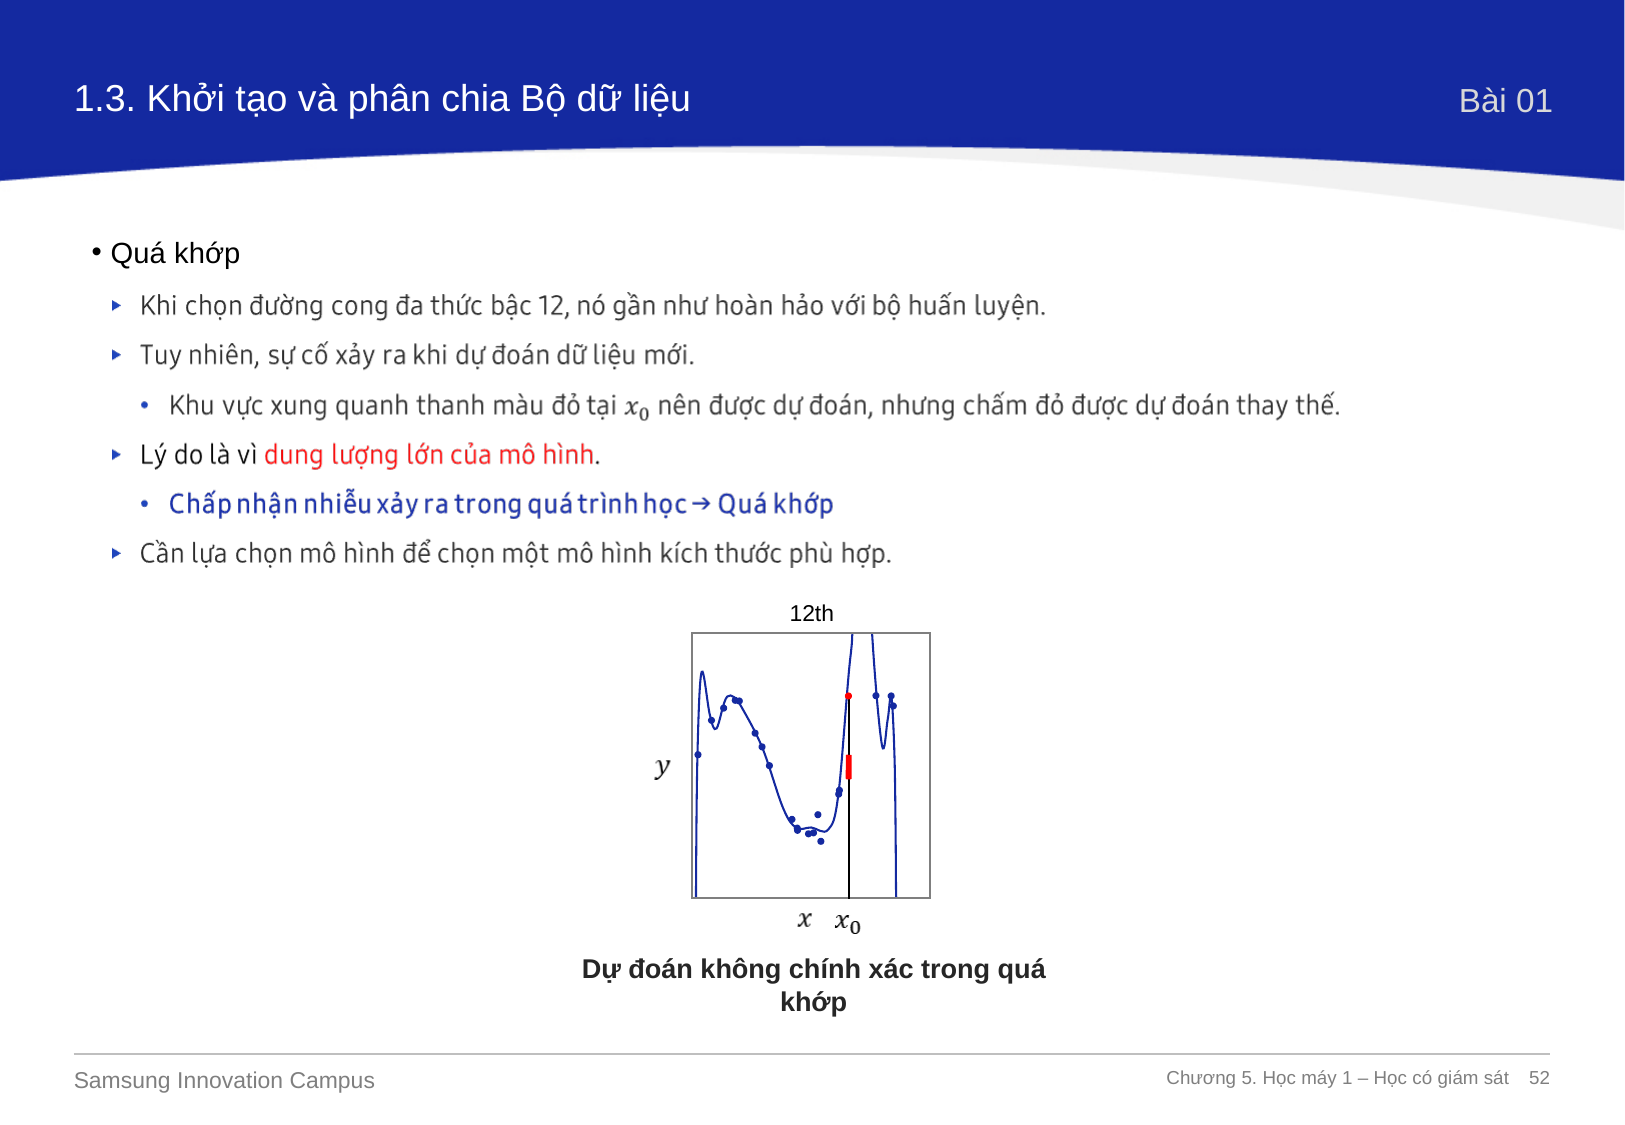

1.3. Khởi tạo và phân chia Bộ dữ liệu
Bài 01
Quá khớp

12th

Dự đoán không chính xác trong quá khớp